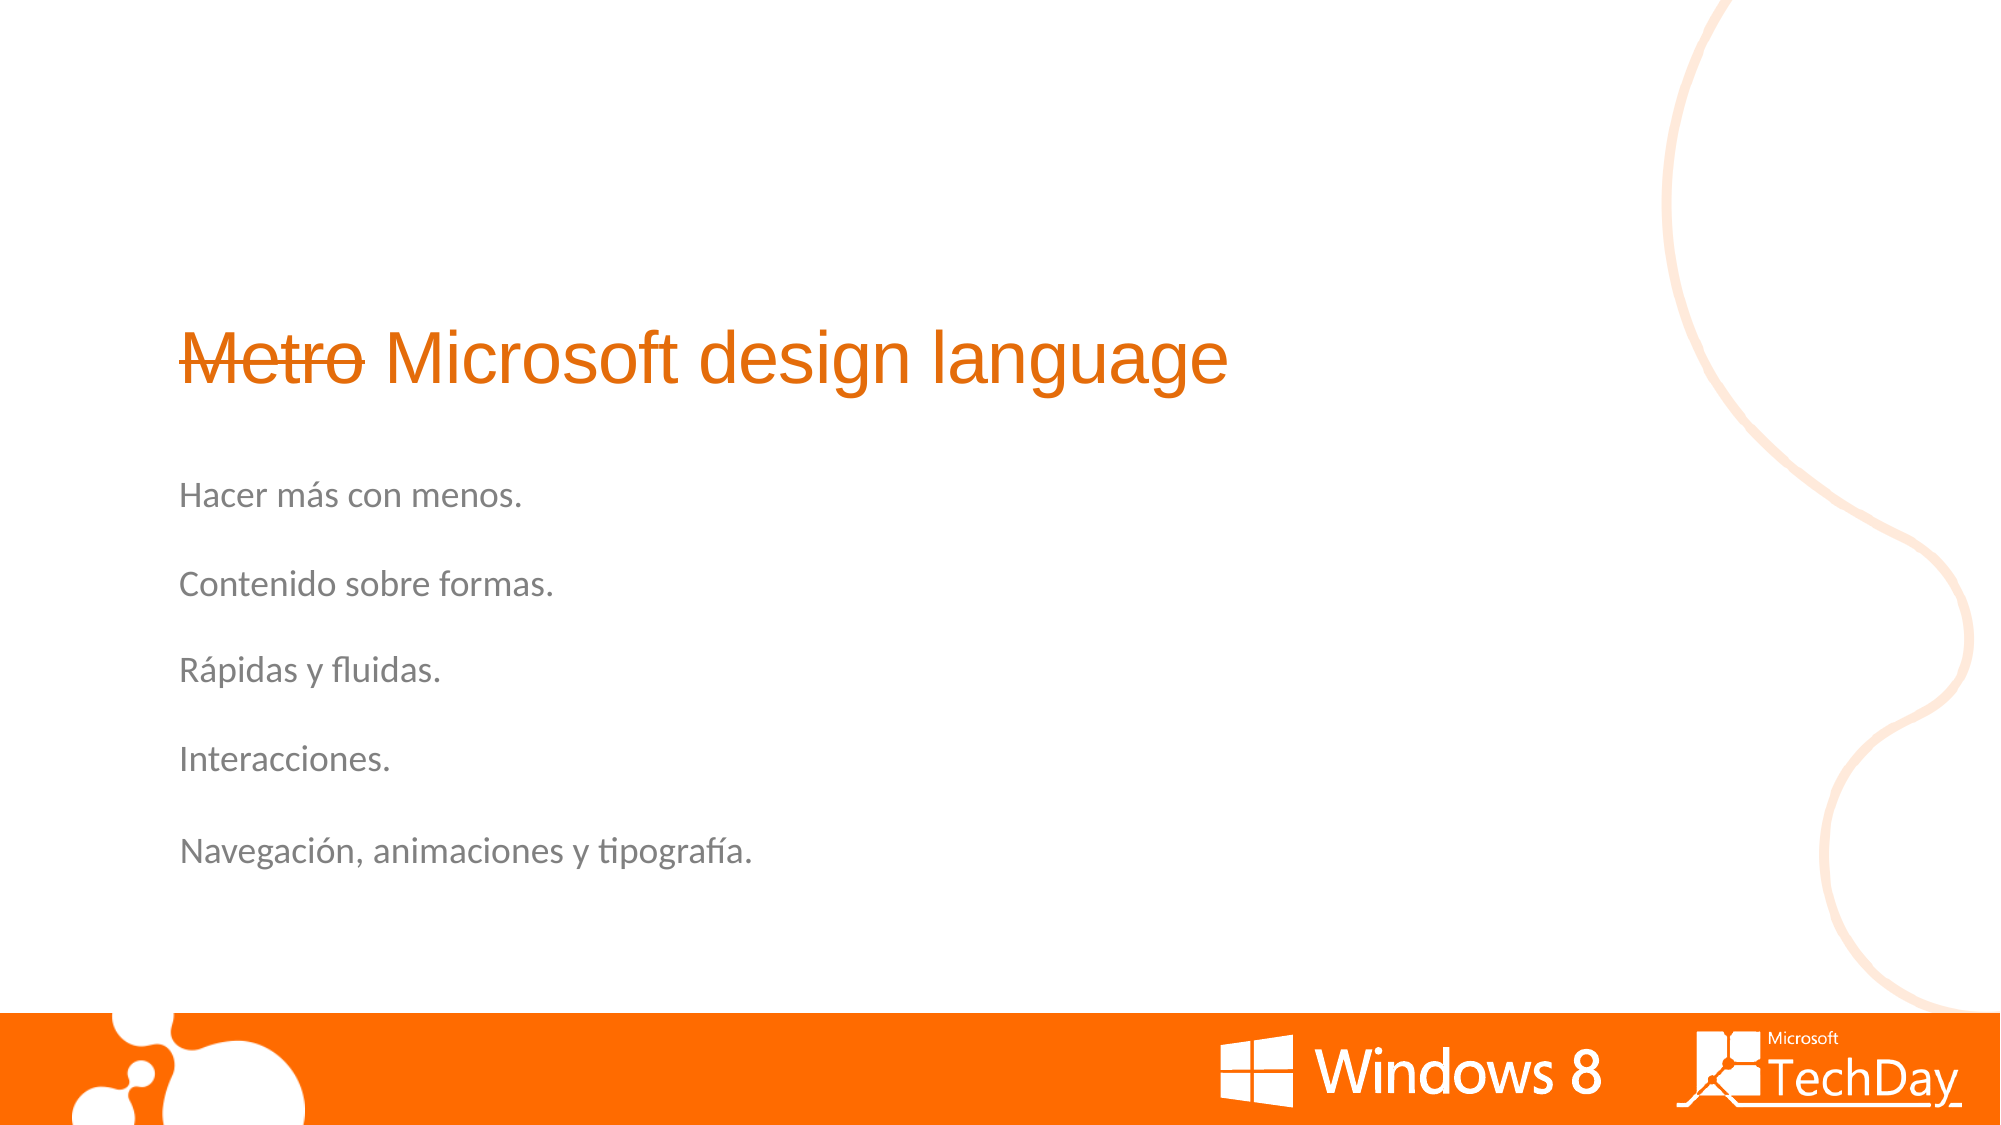

# Metro Microsoft design language
Hacer más con menos.
Contenido sobre formas.
Rápidas y fluidas.
Interacciones.
Navegación, animaciones y tipografía.